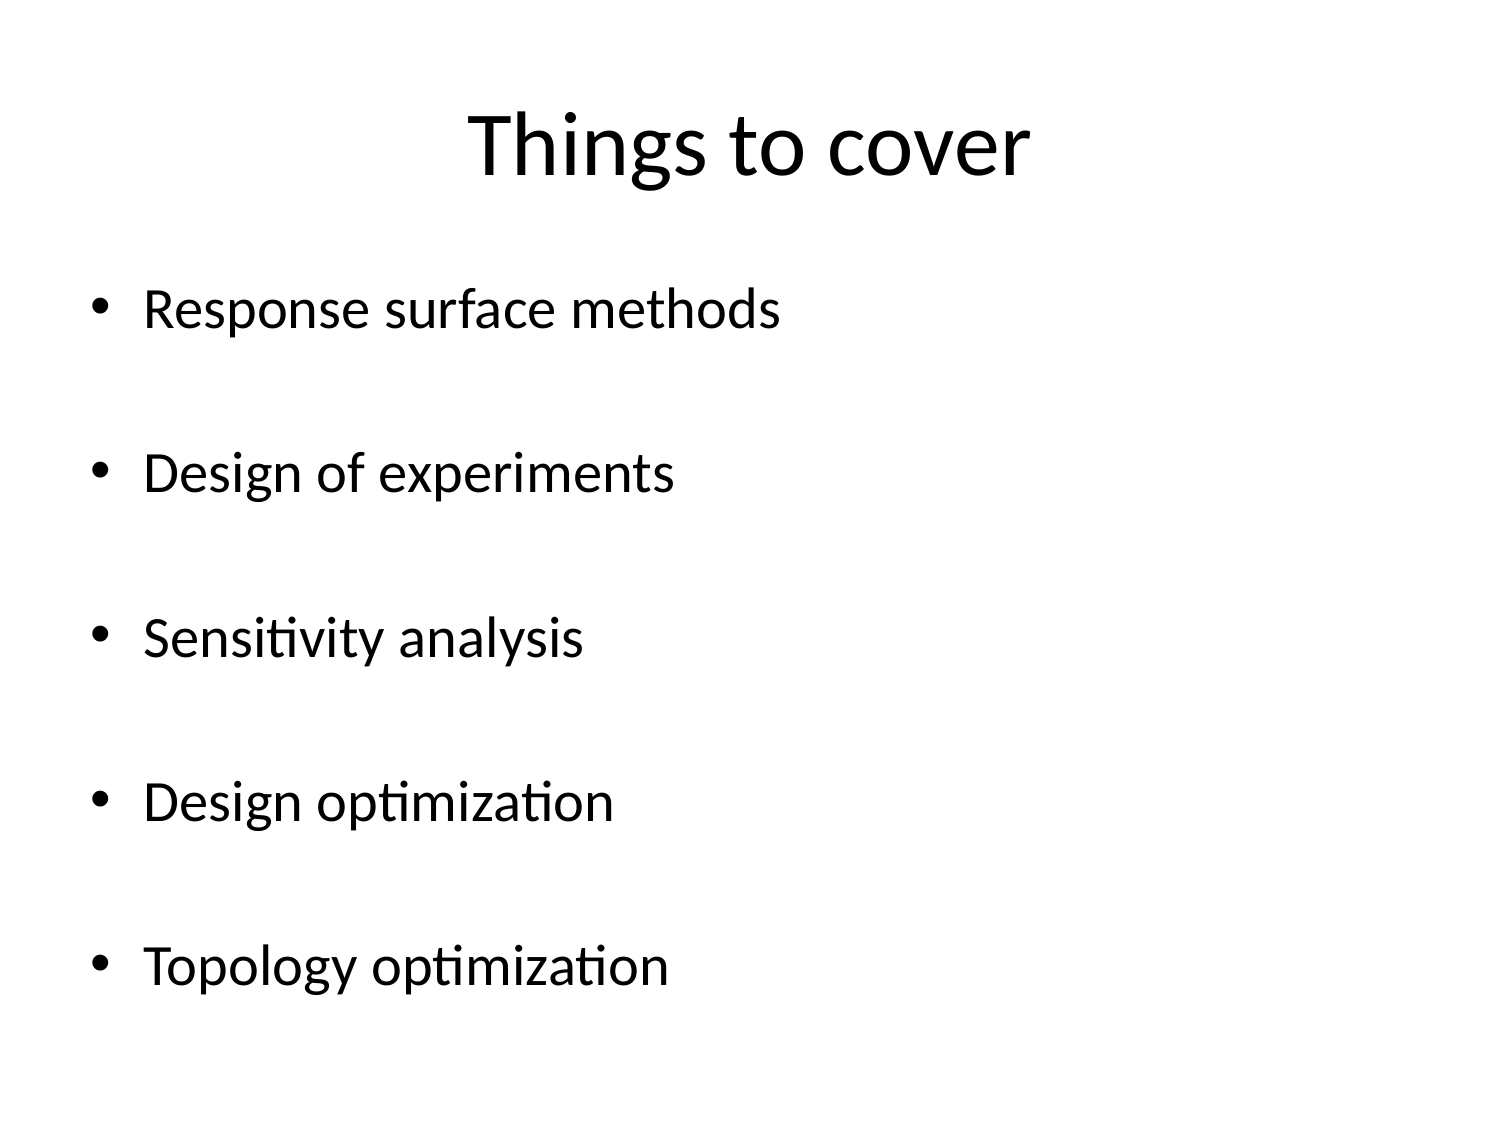

# Things to cover
Response surface methods

Design of experiments

Sensitivity analysis

Design optimization

Topology optimization